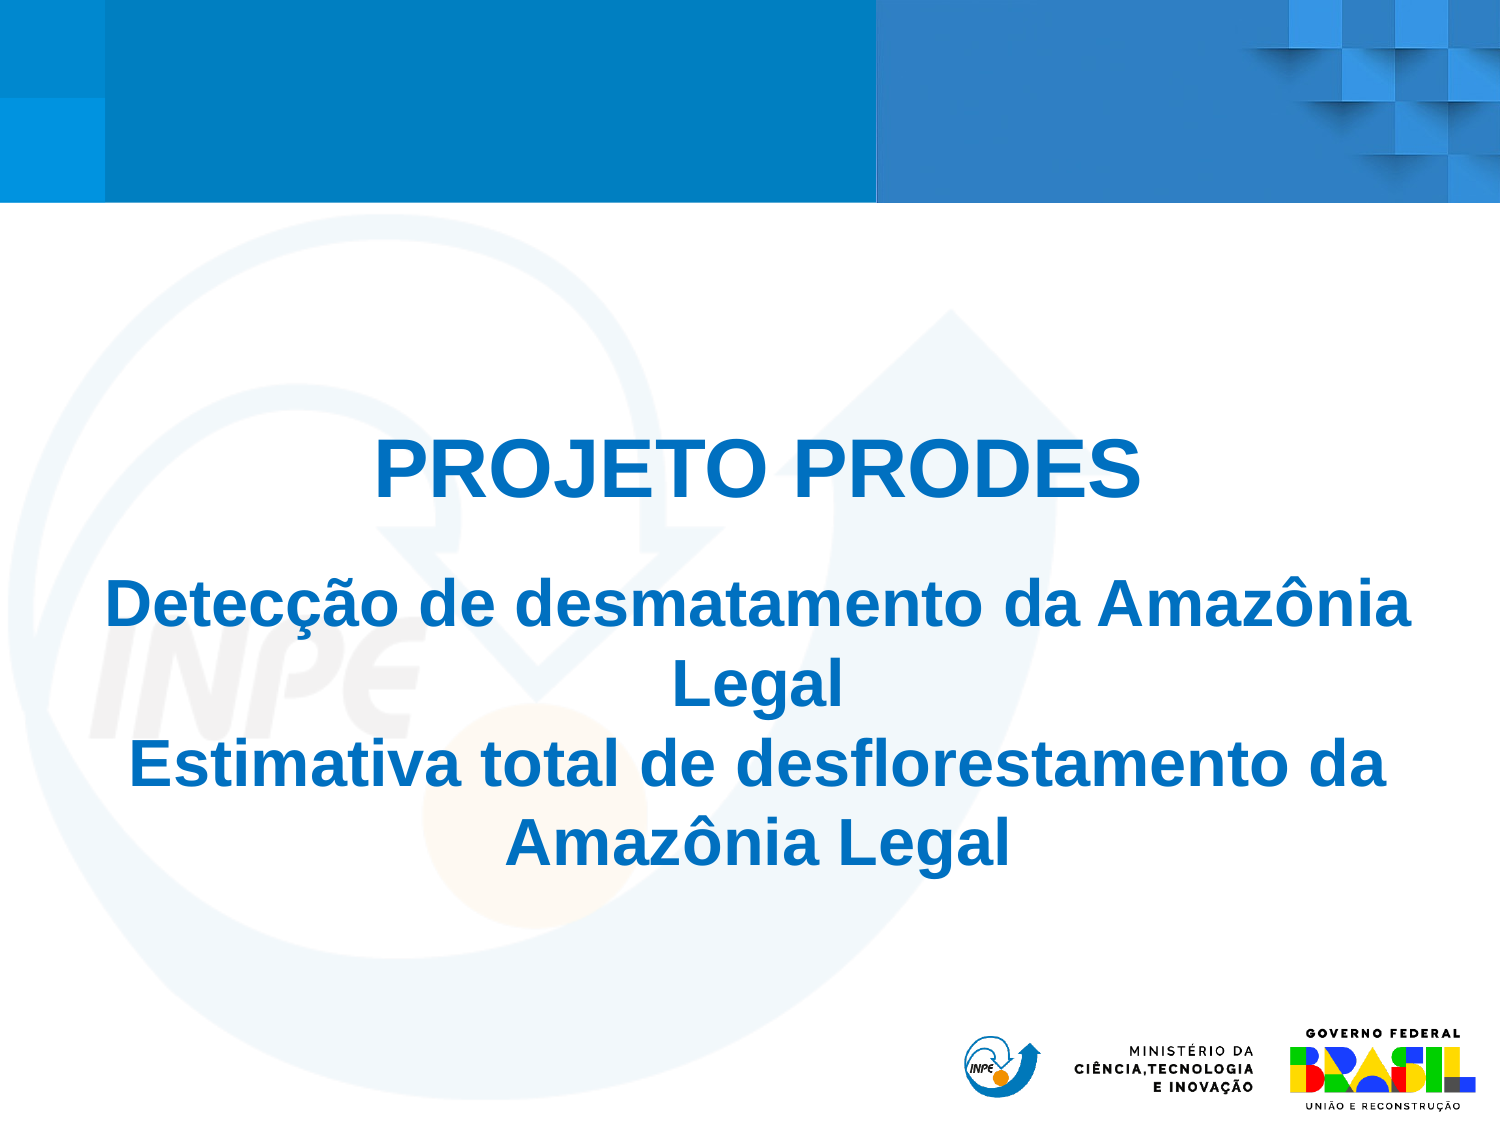

PROJETO PRODES

Detecção de desmatamento da Amazônia Legal
Estimativa total de desflorestamento da Amazônia Legal